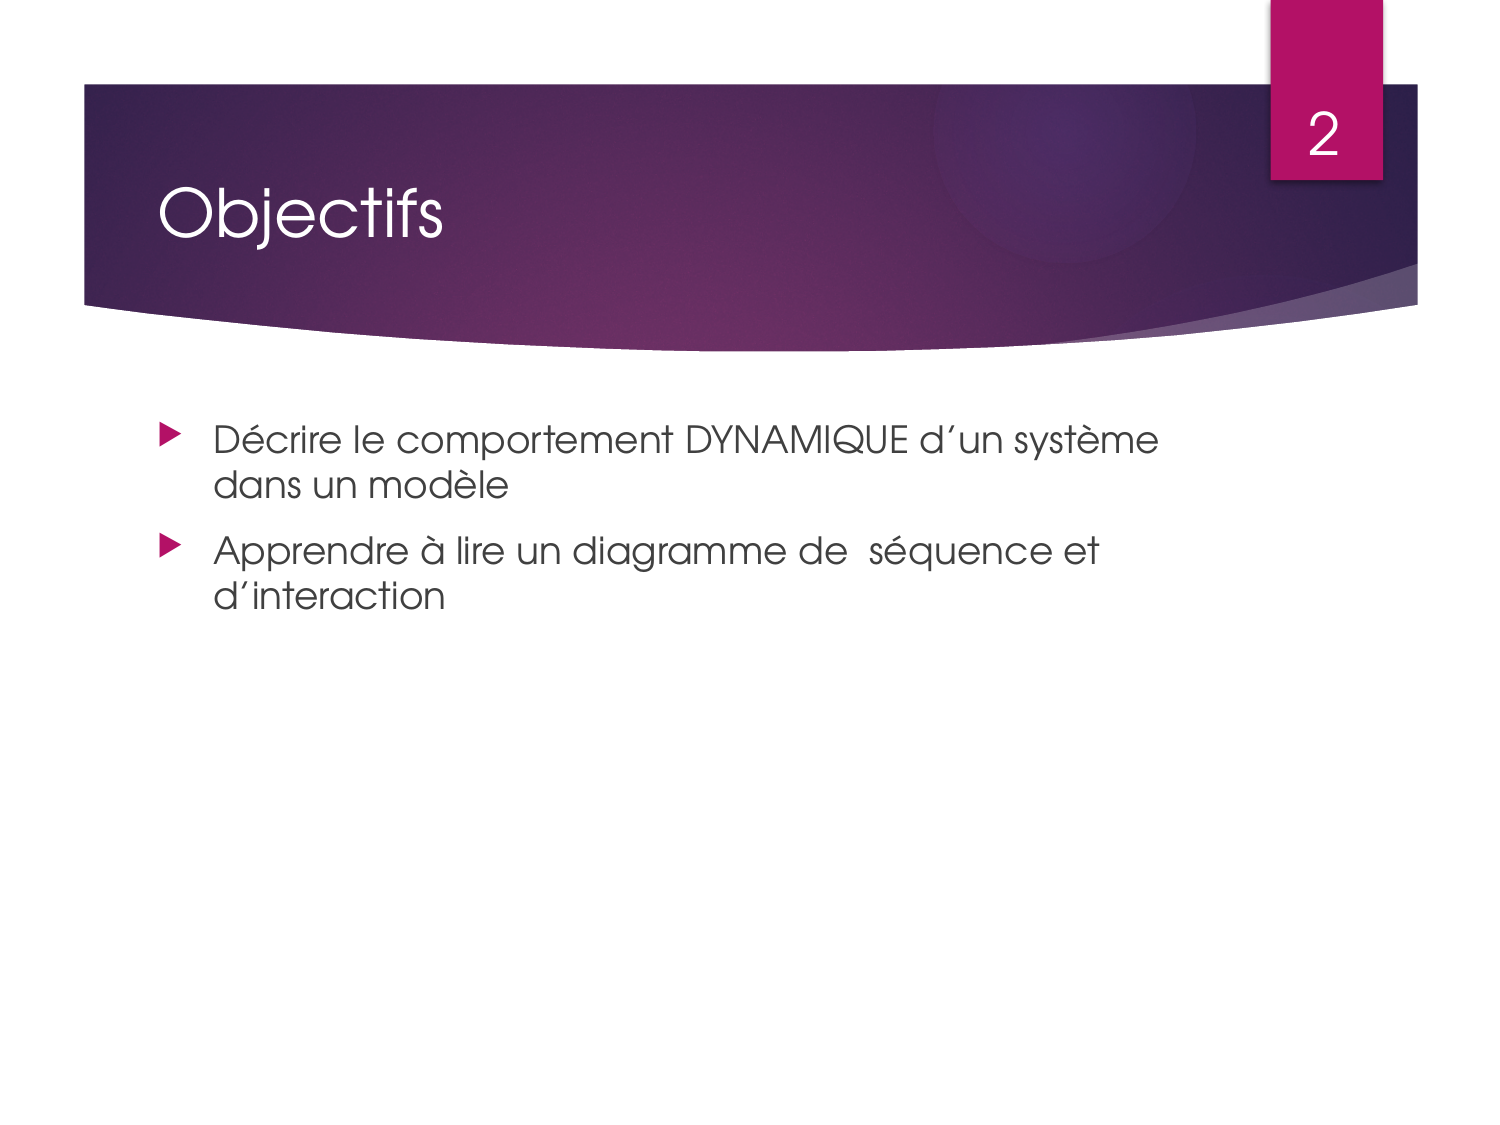

2
# Objectifs
Décrire le comportement DYNAMIQUE d’un système dans un modèle
Apprendre à lire un diagramme de  séquence et d’interaction